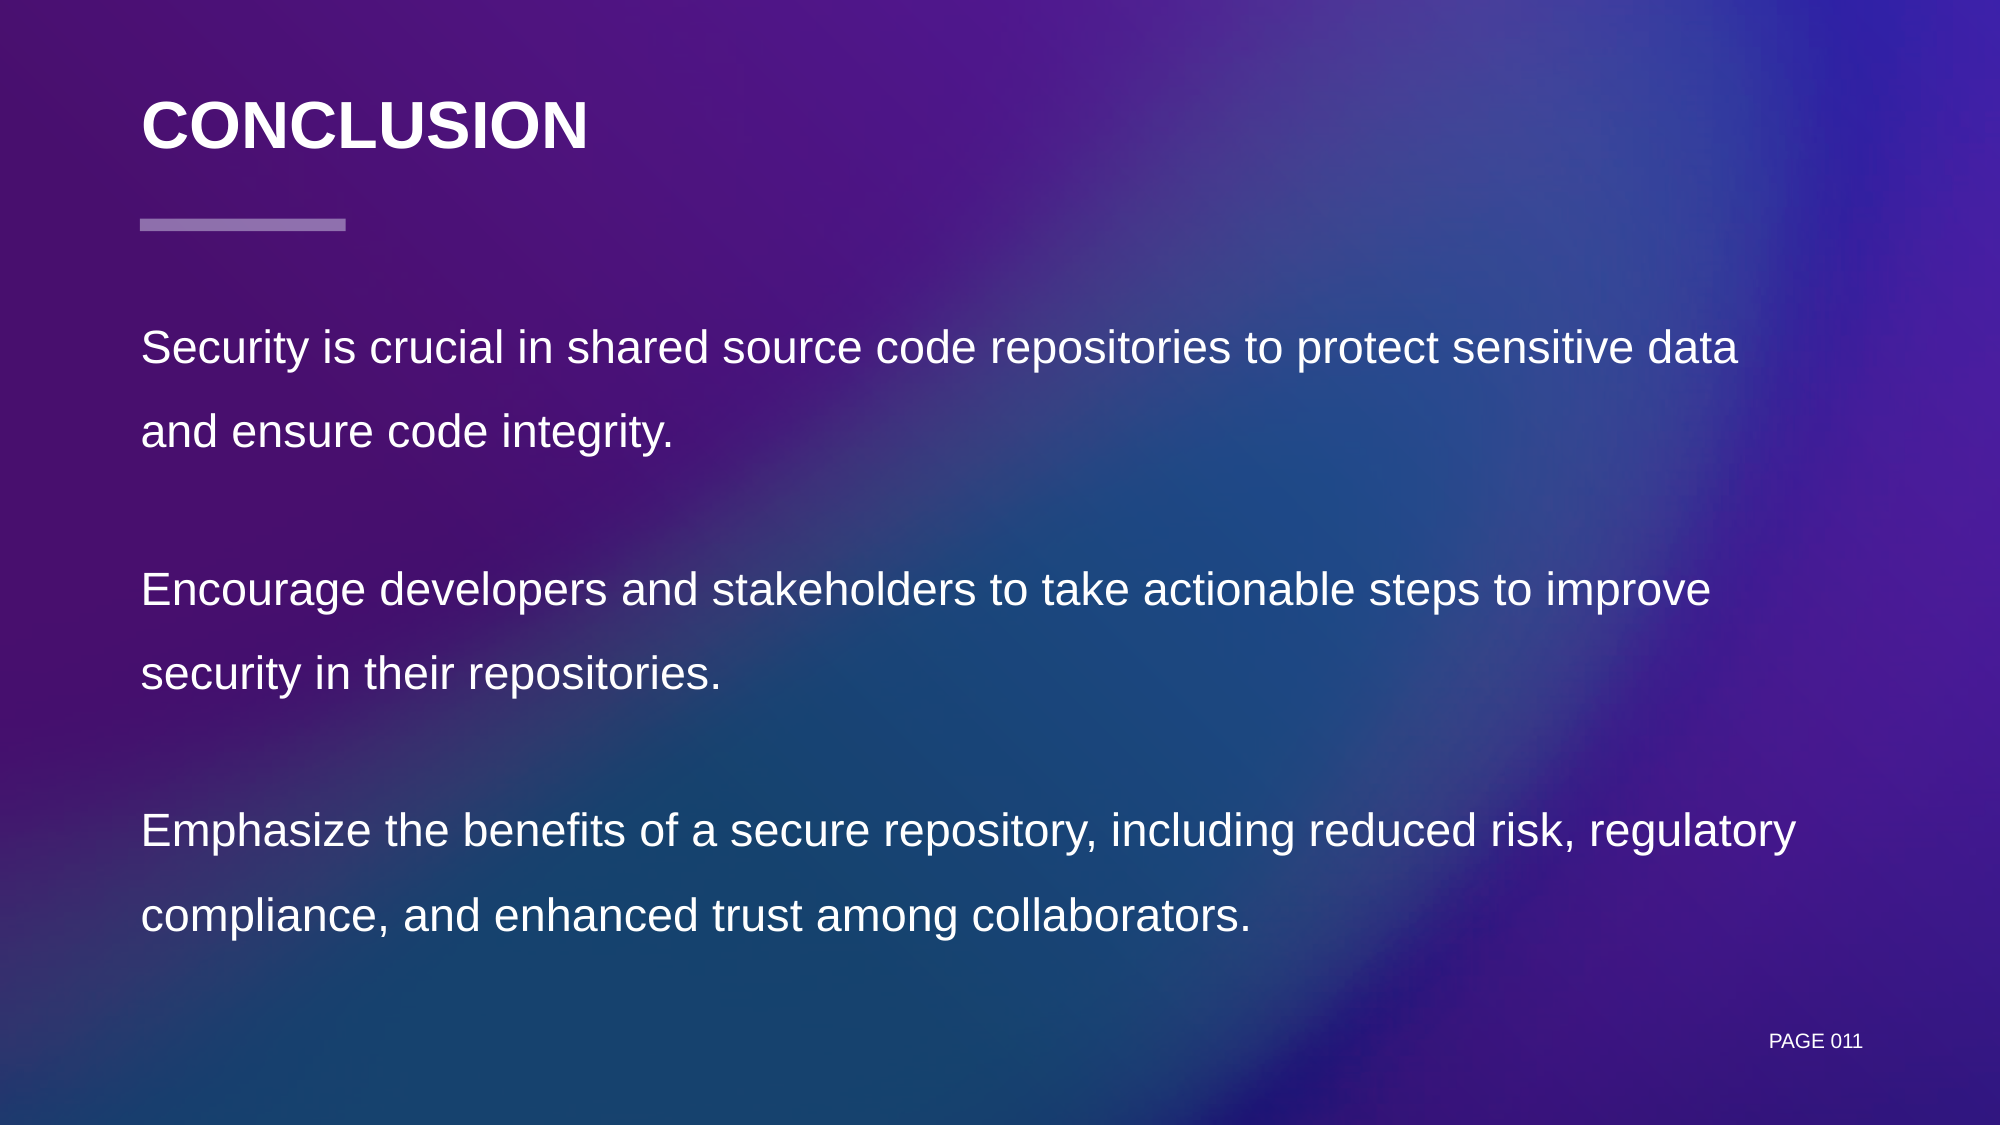

# Conclusion
Security is crucial in shared source code repositories to protect sensitive data and ensure code integrity.

Encourage developers and stakeholders to take actionable steps to improve security in their repositories.

Emphasize the benefits of a secure repository, including reduced risk, regulatory compliance, and enhanced trust among collaborators.
Page 011